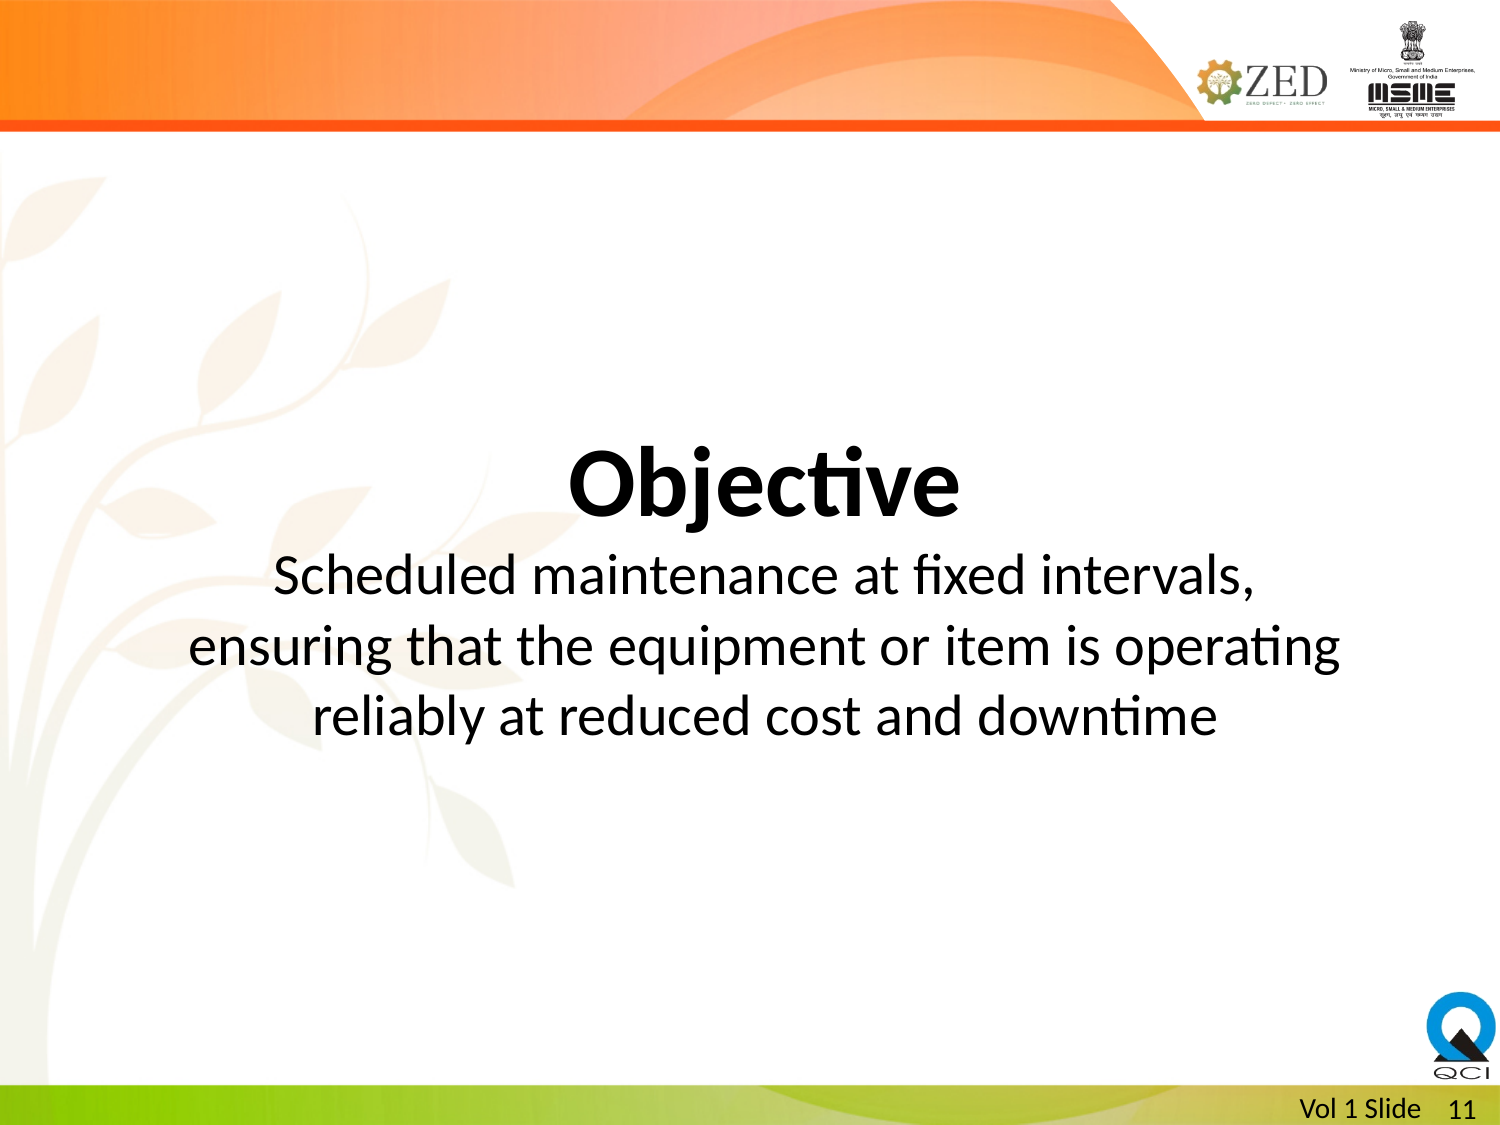

Objective
Scheduled maintenance at fixed intervals, ensuring that the equipment or item is operating reliably at reduced cost and downtime